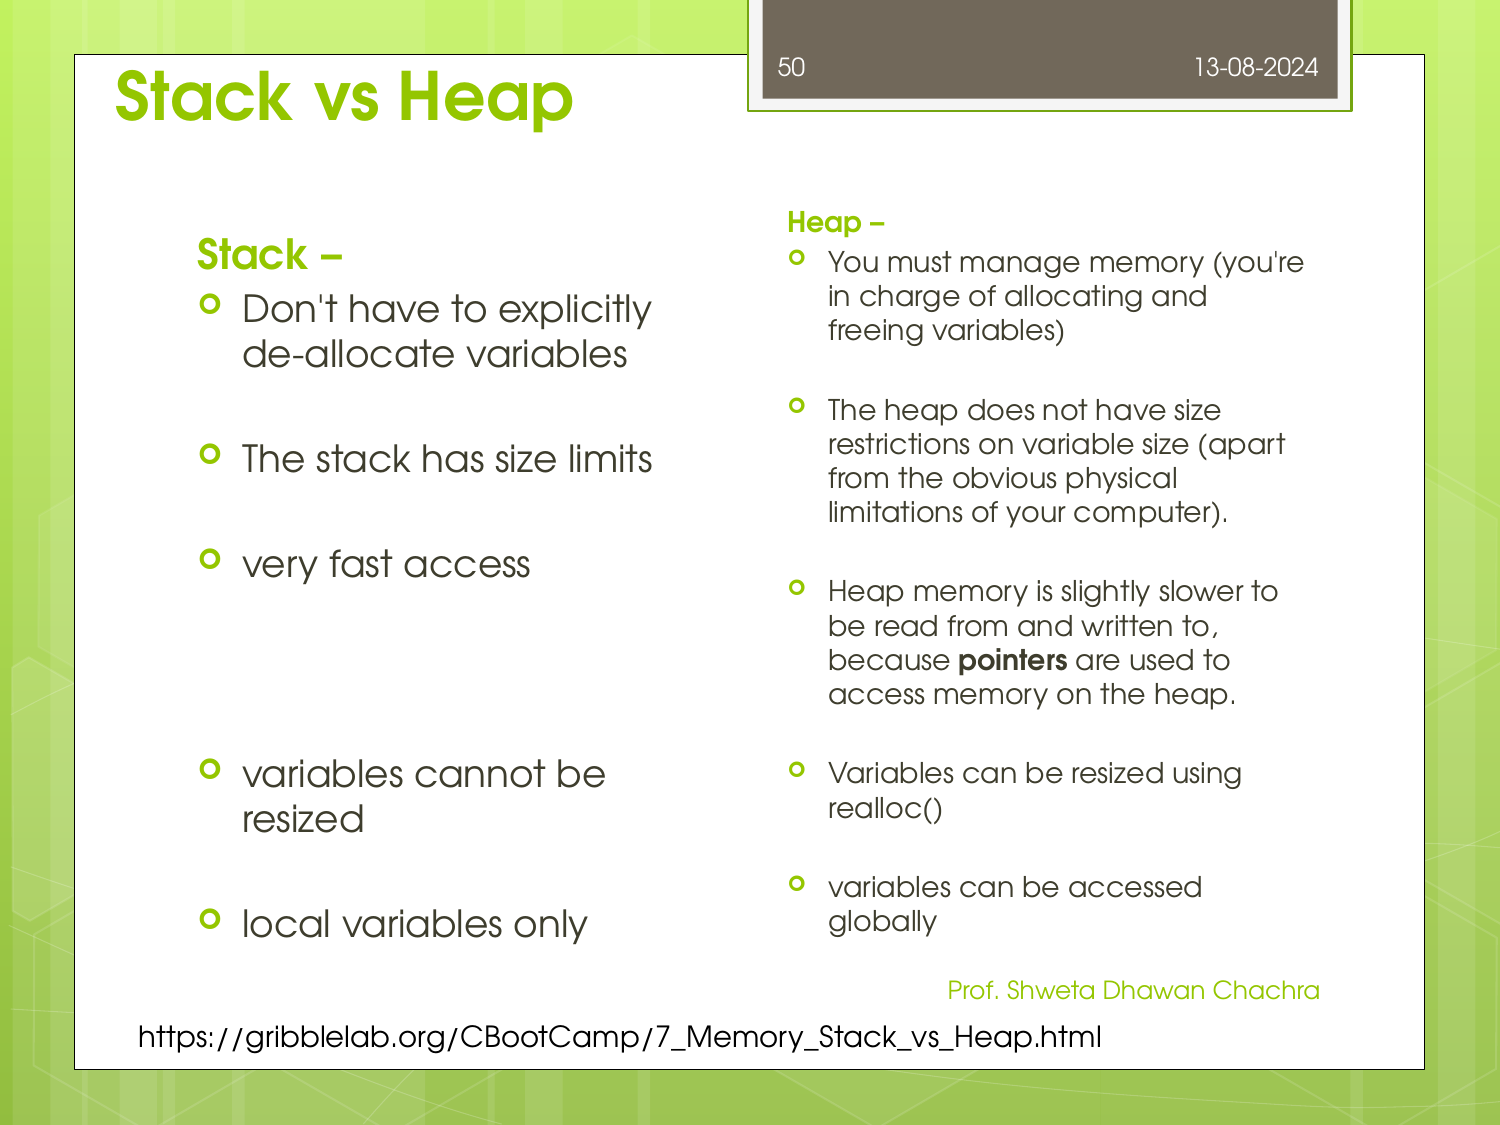

50
13-08-2024
# Stack vs Heap
Heap –
You must manage memory (you're in charge of allocating and freeing variables)

The heap does not have size restrictions on variable size (apart from the obvious physical limitations of your computer).

Heap memory is slightly slower to be read from and written to, because pointers are used to access memory on the heap.

Variables can be resized using realloc()

variables can be accessed globally

Stack –
Don't have to explicitly de-allocate variables

The stack has size limits

very fast access

variables cannot be resized

local variables only

Prof. Shweta Dhawan Chachra
https://gribblelab.org/CBootCamp/7_Memory_Stack_vs_Heap.html